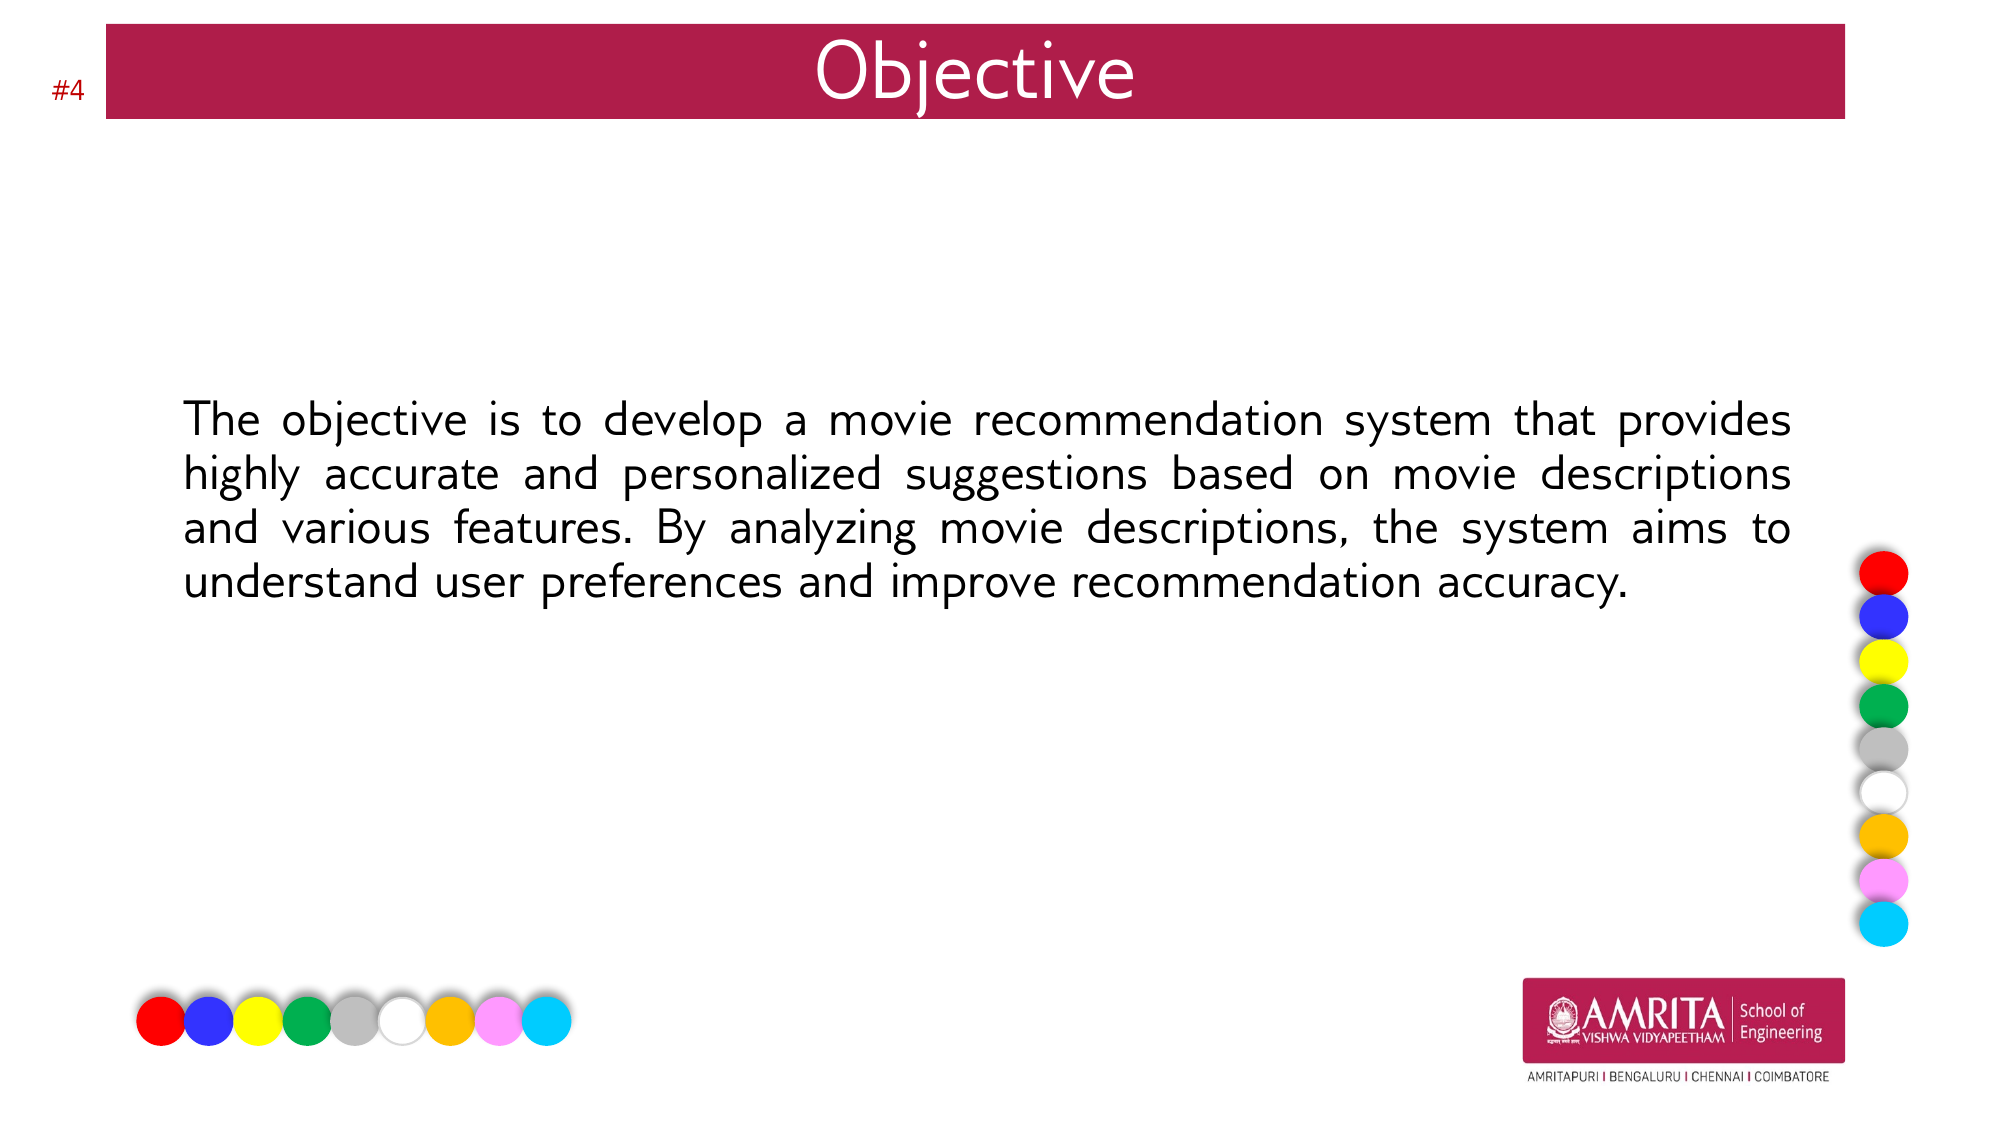

# Objective
#4
The objective is to develop a movie recommendation system that provides highly accurate and personalized suggestions based on movie descriptions and various features. By analyzing movie descriptions, the system aims to understand user preferences and improve recommendation accuracy.